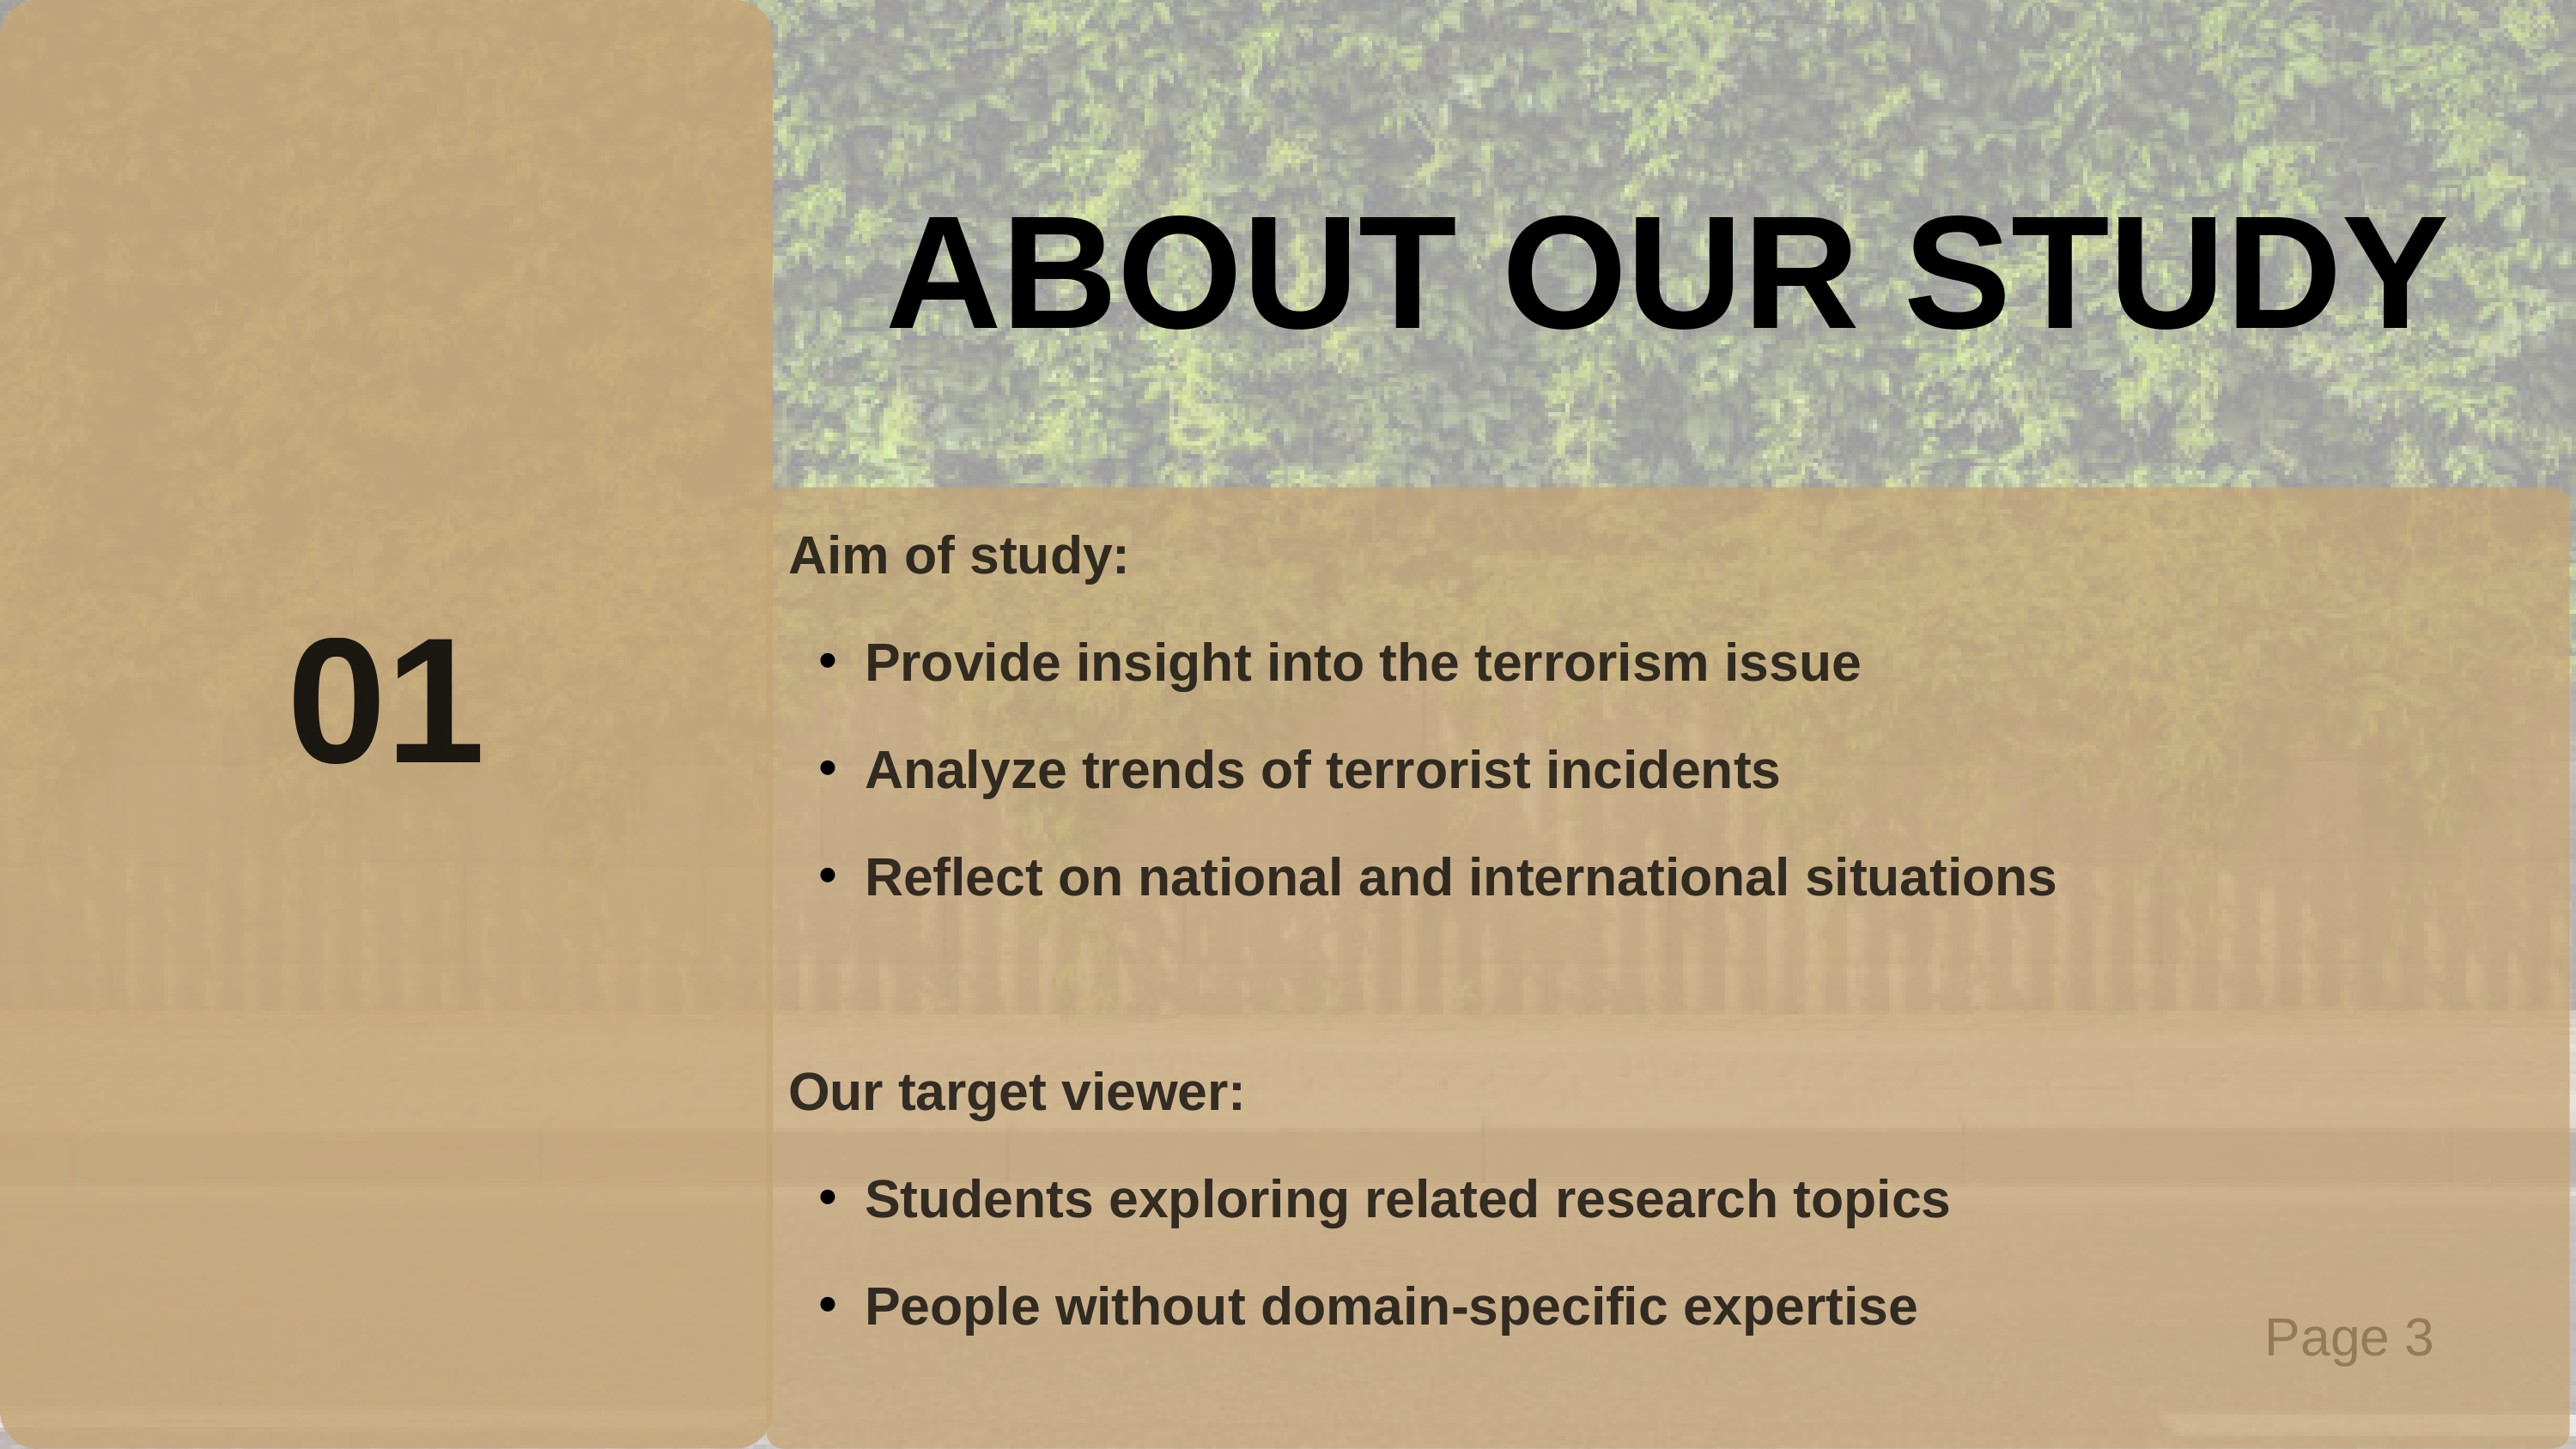

01
ABOUT OUR STUDY

 Aim of study:
Provide insight into the terrorism issue
Analyze trends of terrorist incidents
Reflect on national and international situations

 Our target viewer:
Students exploring related research topics
People without domain-specific expertise
Page 3